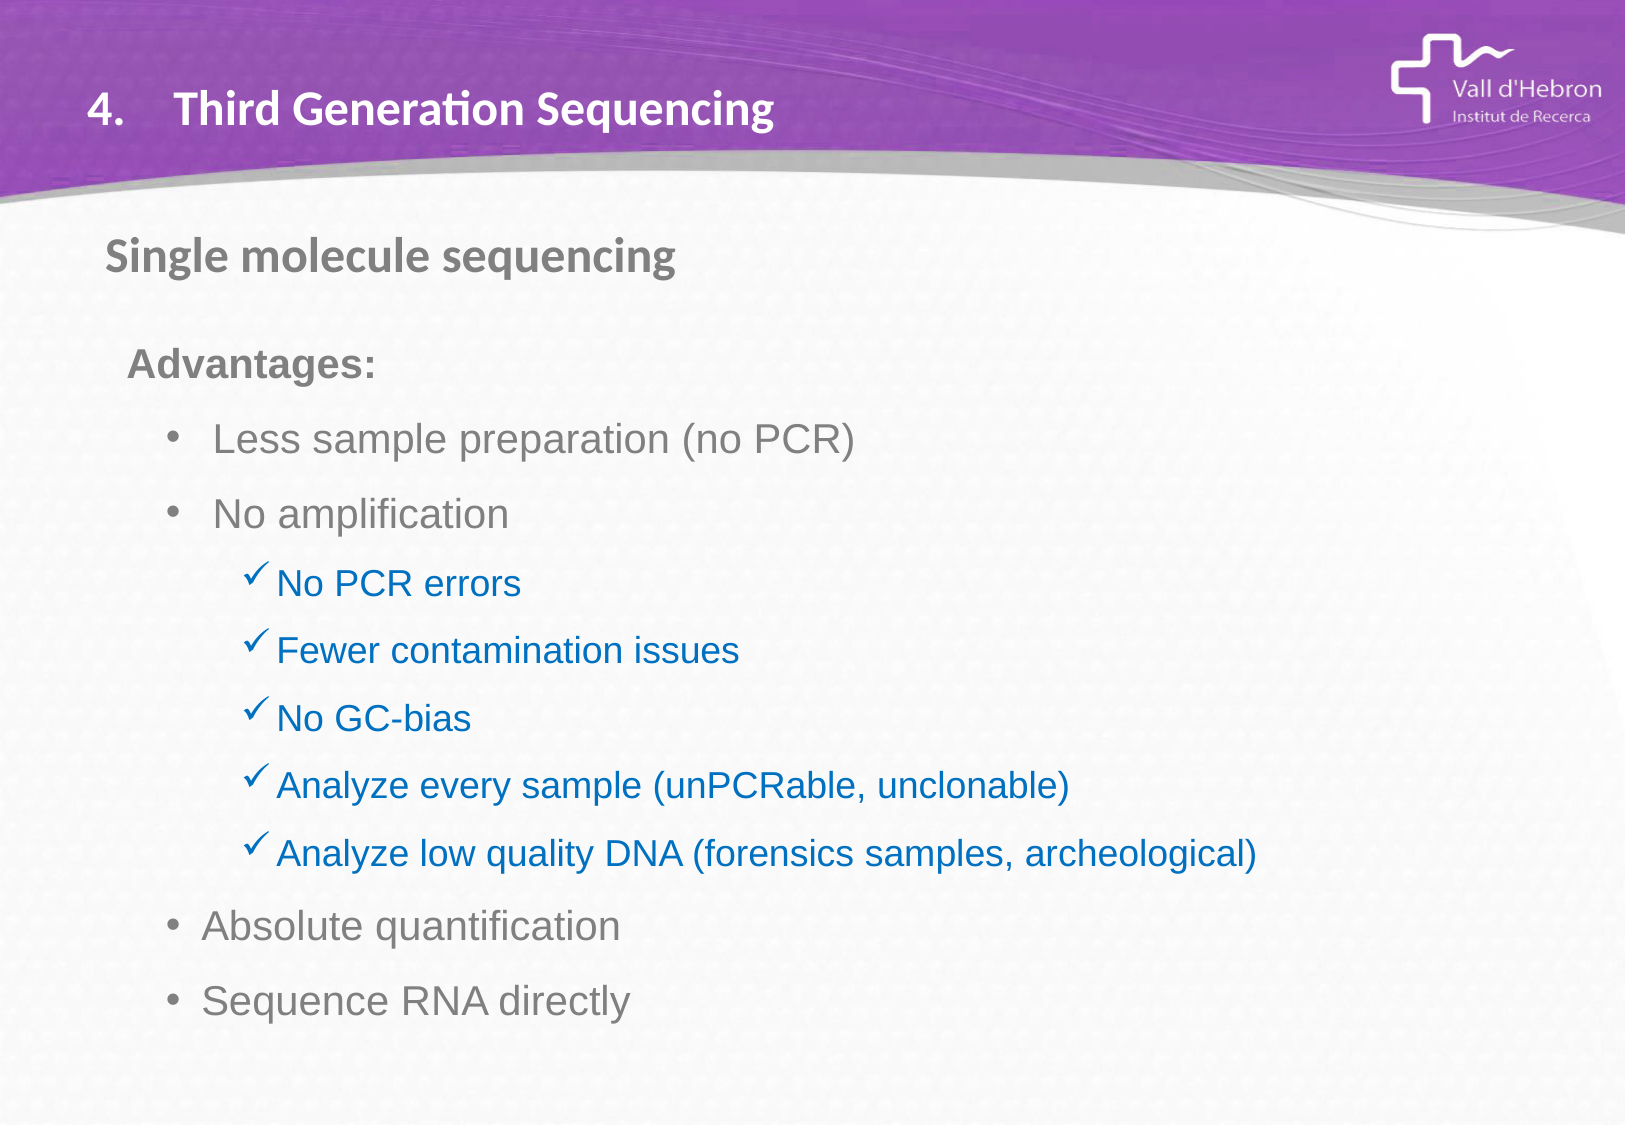

Third Generation Sequencing
Single molecule sequencing
Advantages:
 Less sample preparation (no PCR)
 No amplification
No PCR errors
Fewer contamination issues
No GC-bias
Analyze every sample (unPCRable, unclonable)
Analyze low quality DNA (forensics samples, archeological)
Absolute quantification
Sequence RNA directly